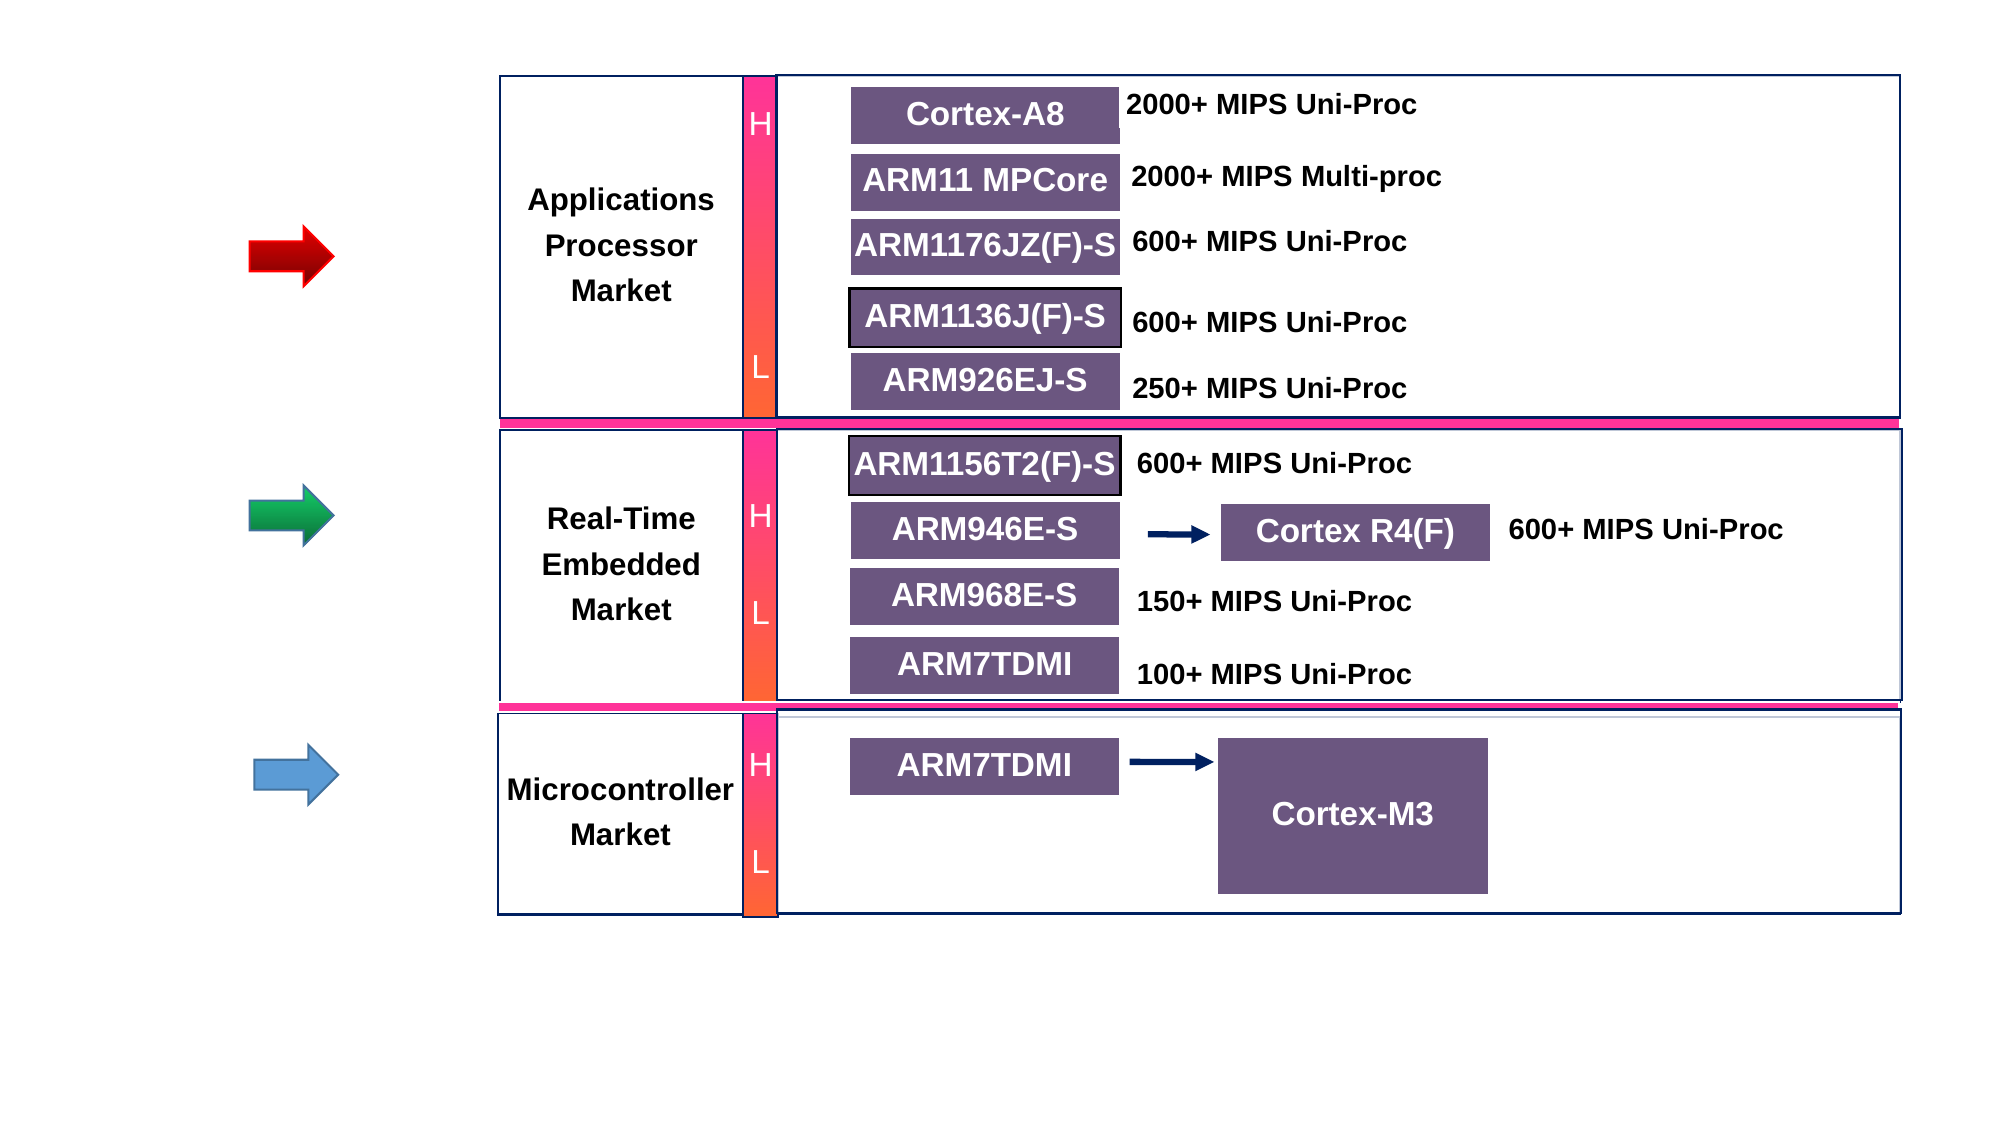

2000+ MIPS Uni-Proc
Cortex-A8
ARM11 MPCore
2000+ MIPS Multi-proc
ARM1176JZ(F)-S
600+ MIPS Uni-Proc
ARM1136J(F)-S
600+ MIPS Uni-Proc
ARM926EJ-S
250+ MIPS Uni-Proc
Applications
Processor
Market
H

L

ARM1156T2(F)-S
600+ MIPS Uni-Proc
ARM946E-S
Cortex R4(F)
600+ MIPS Uni-Proc

ARM968E-S
150+ MIPS Uni-Proc
ARM7TDMI
100+ MIPS Uni-Proc
Real-Time
Embedded
Market

H

L

ARM7TDMI
Cortex-M3

Microcontroller
Market
H

L